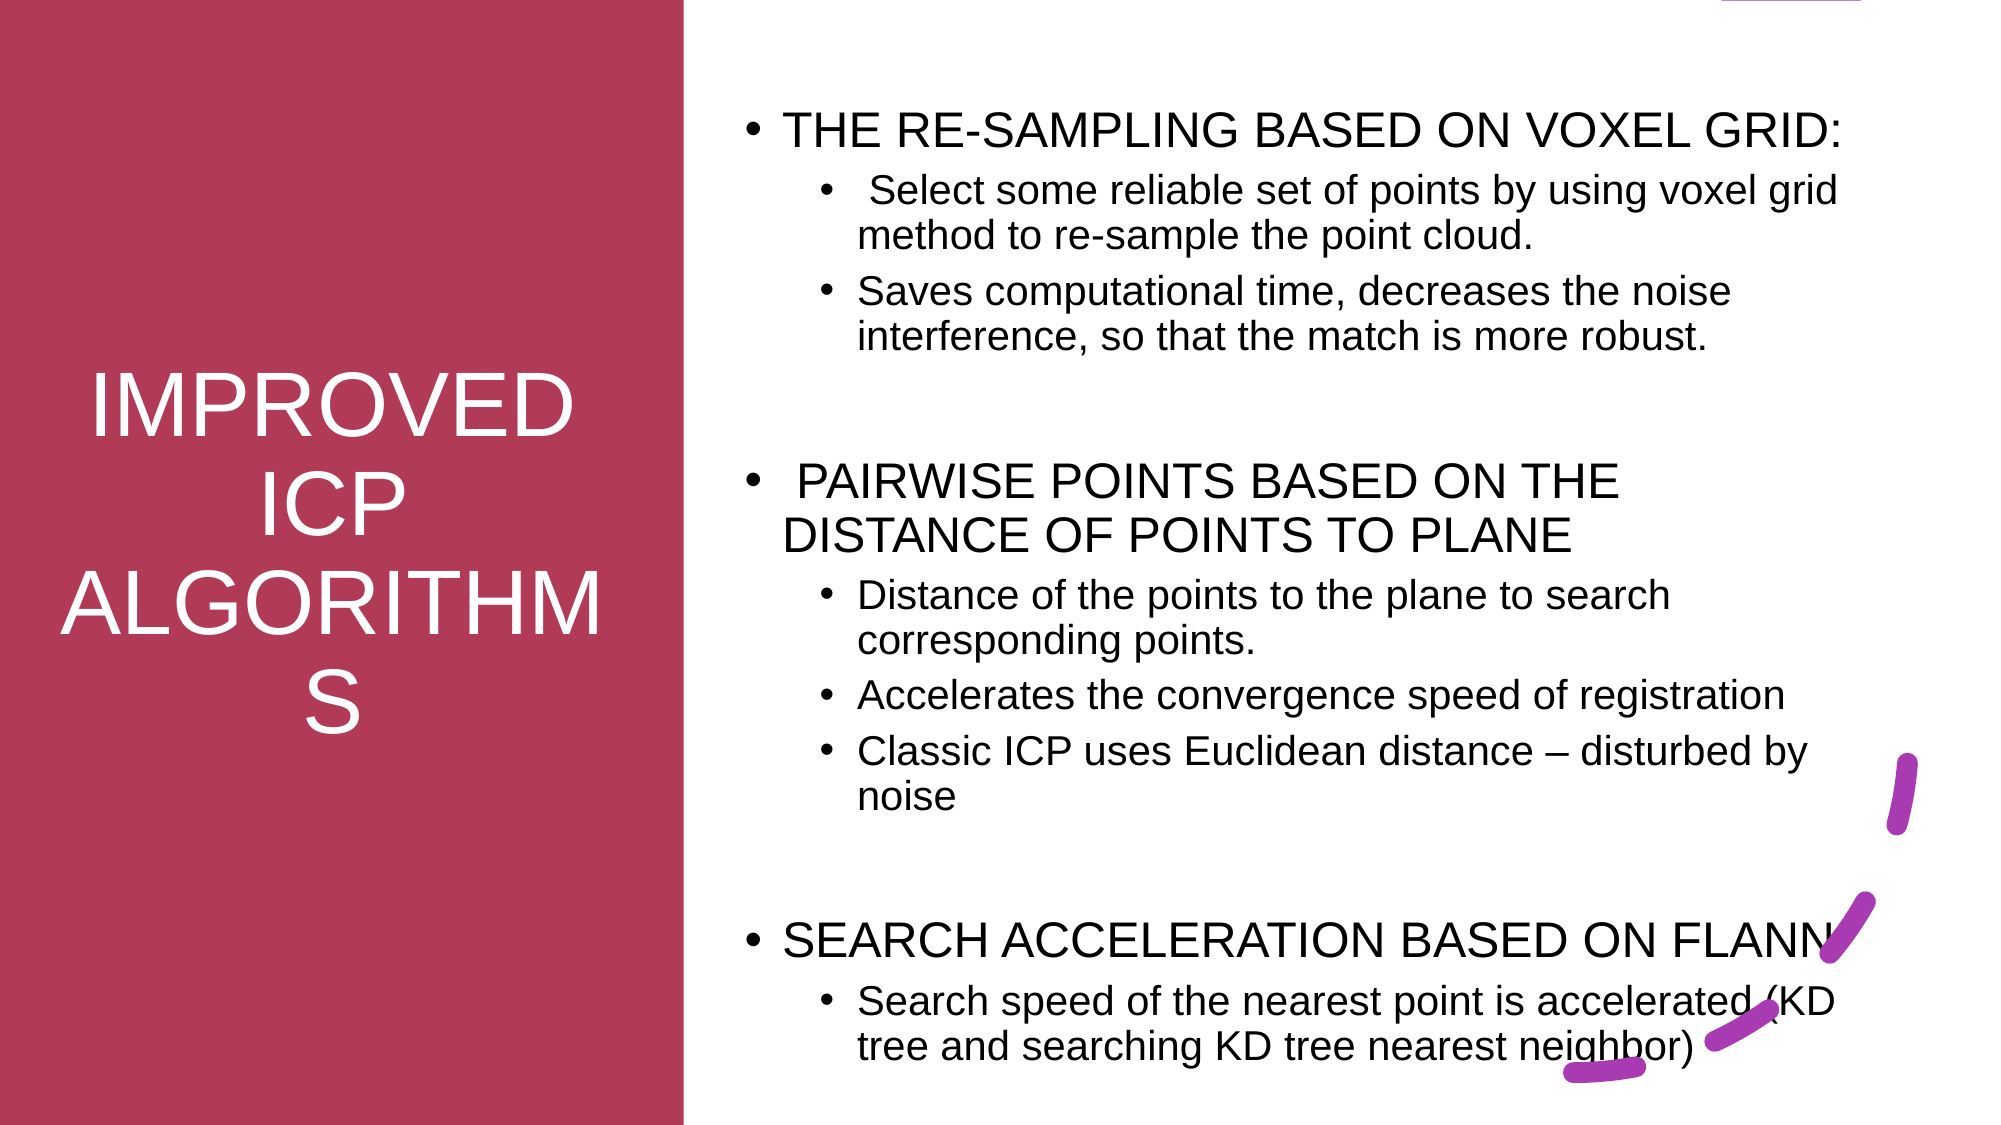

# IMPROVED ICP ALGORITHMS
THE RE-SAMPLING BASED ON VOXEL GRID:
 Select some reliable set of points by using voxel grid method to re-sample the point cloud.
Saves computational time, decreases the noise interference, so that the match is more robust.

 PAIRWISE POINTS BASED ON THE DISTANCE OF POINTS TO PLANE
Distance of the points to the plane to search corresponding points.
Accelerates the convergence speed of registration
Classic ICP uses Euclidean distance – disturbed by noise

SEARCH ACCELERATION BASED ON FLANN
Search speed of the nearest point is accelerated (KD tree and searching KD tree nearest neighbor)